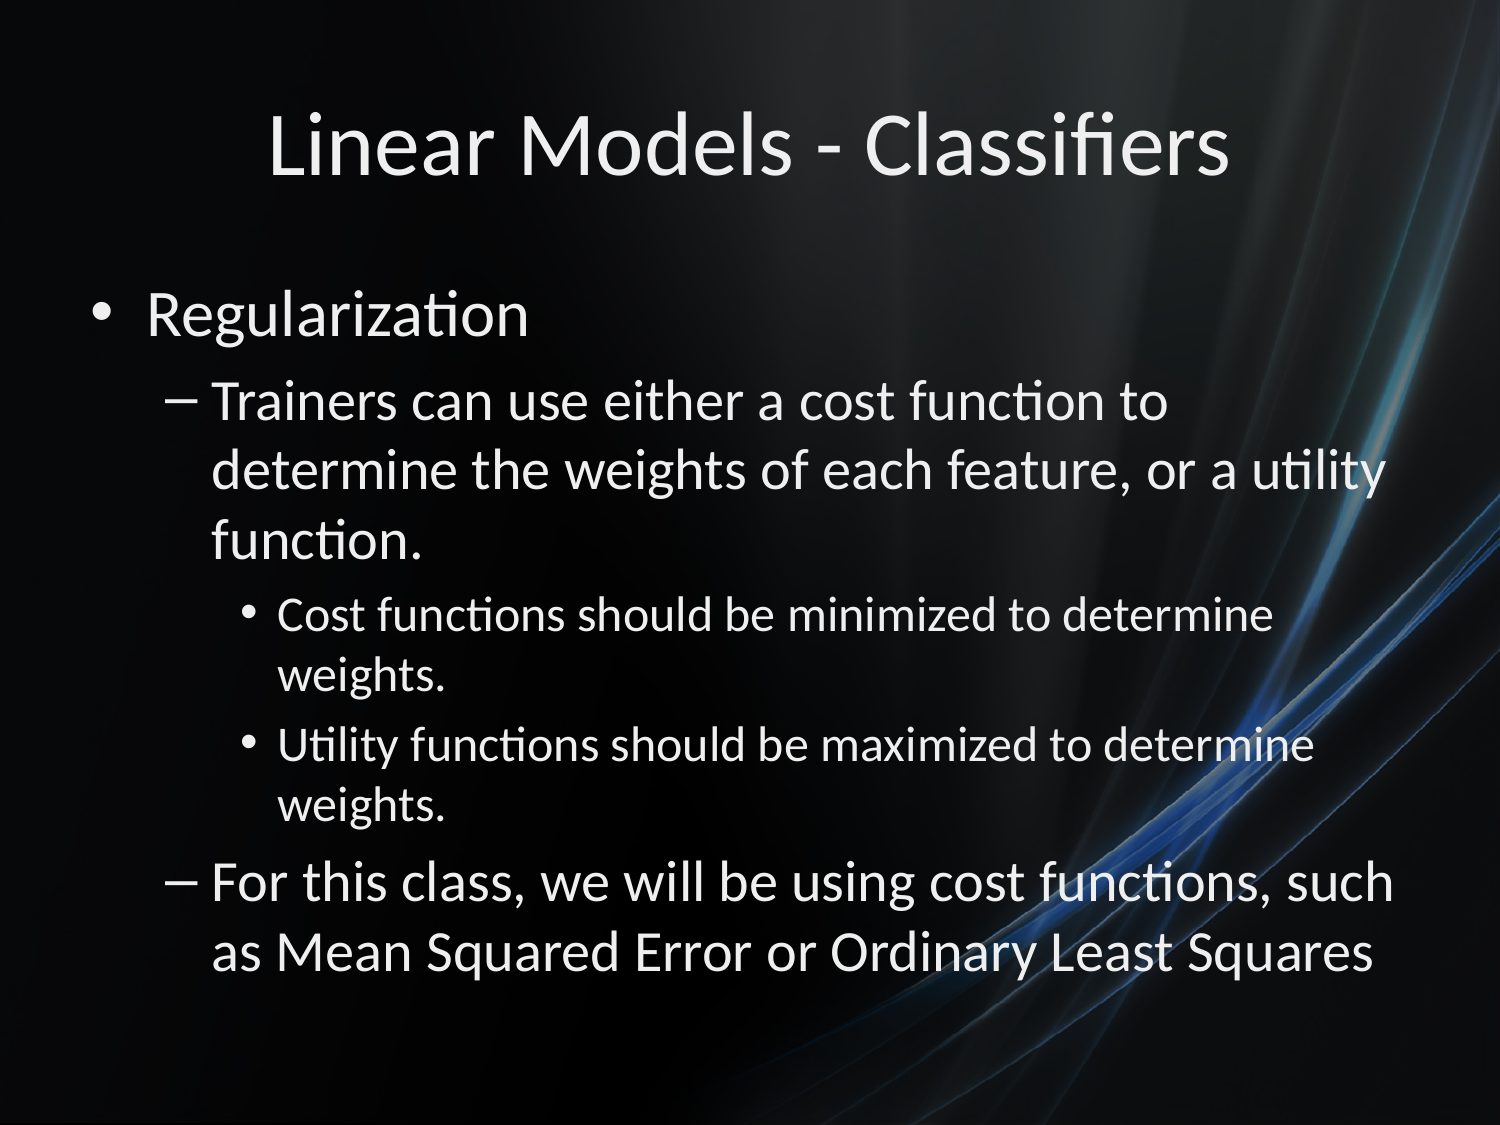

# Linear Models - Classifiers
Regularization
Trainers can use either a cost function to determine the weights of each feature, or a utility function.
Cost functions should be minimized to determine weights.
Utility functions should be maximized to determine weights.
For this class, we will be using cost functions, such as Mean Squared Error or Ordinary Least Squares